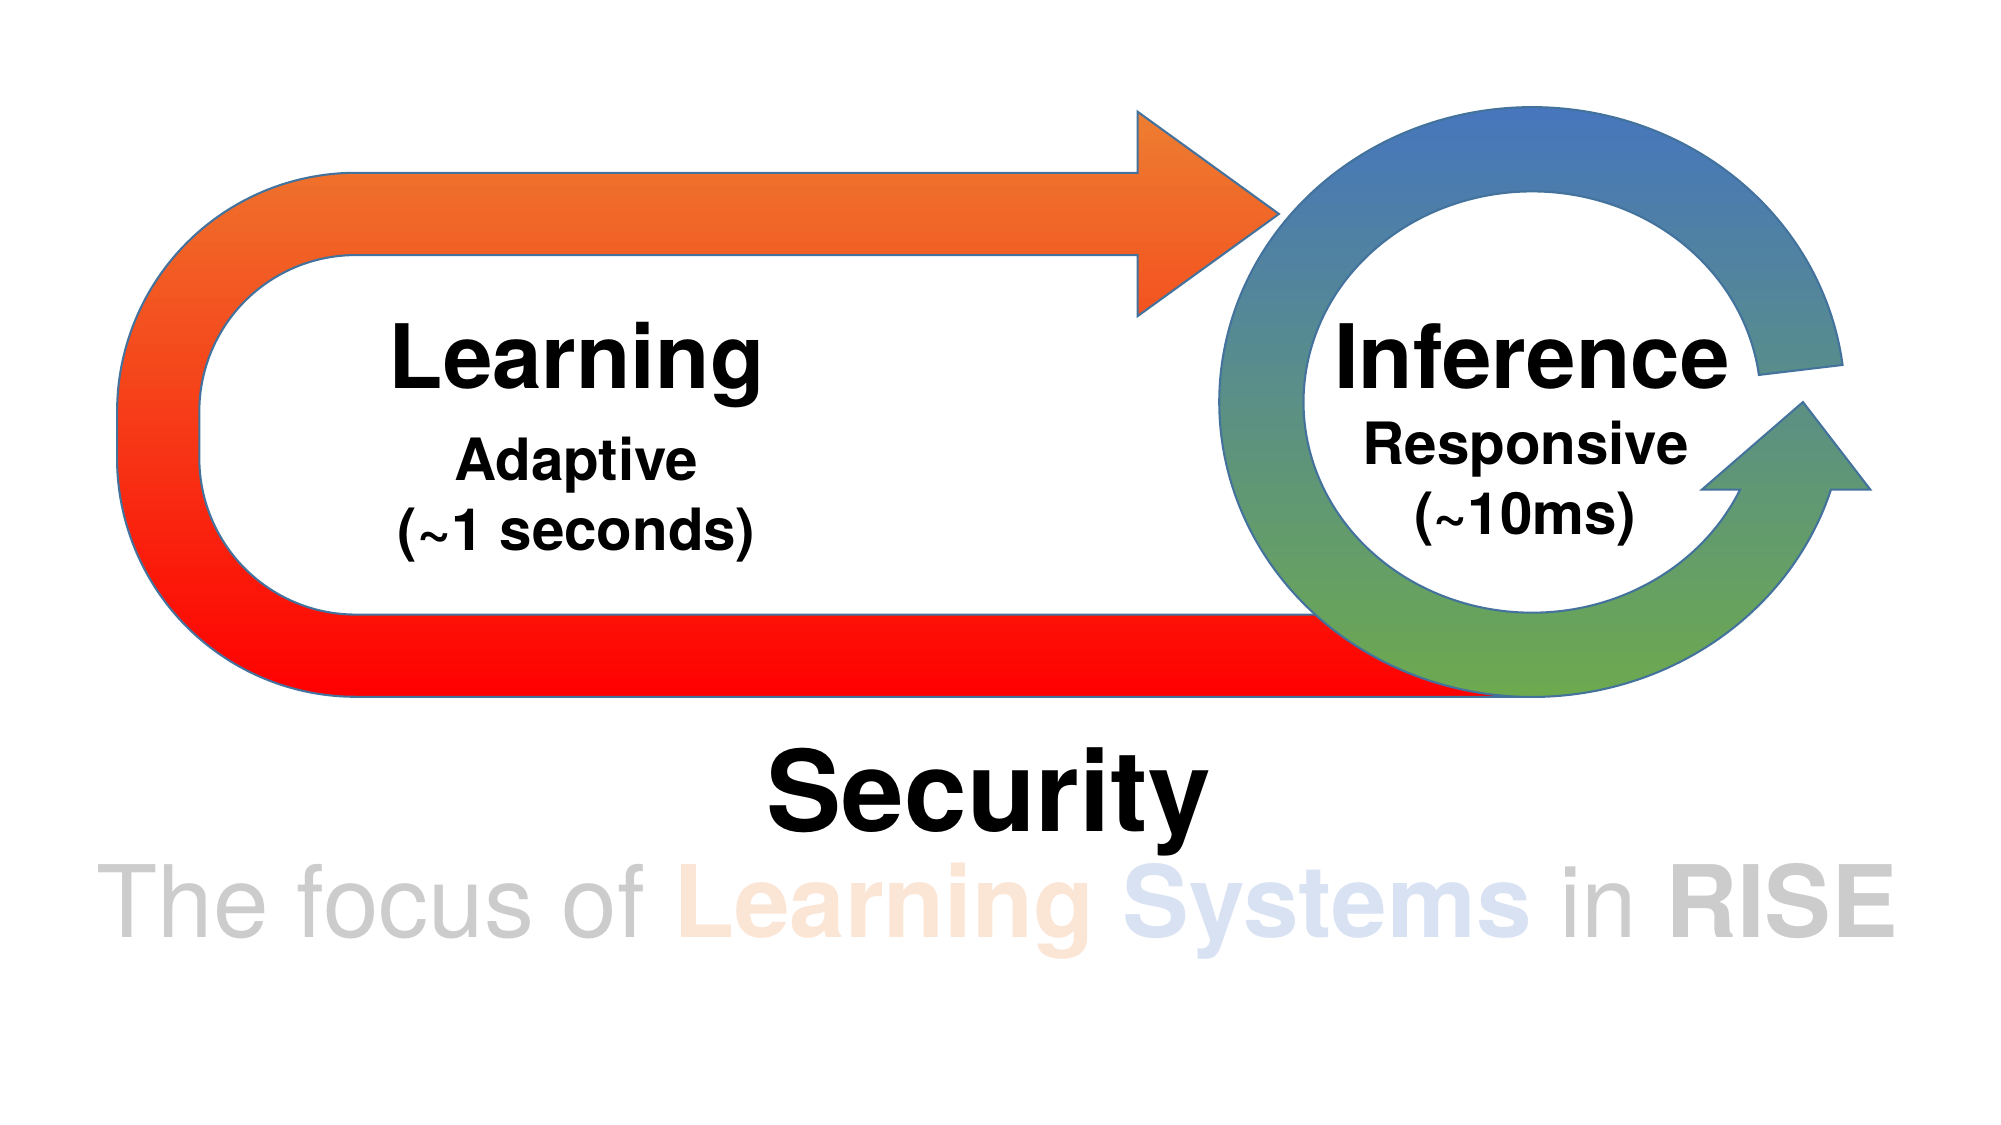

Learning
Inference
Responsive
(~10ms)
Adaptive
(~1 seconds)
Security
The focus of Learning Systems in RISE